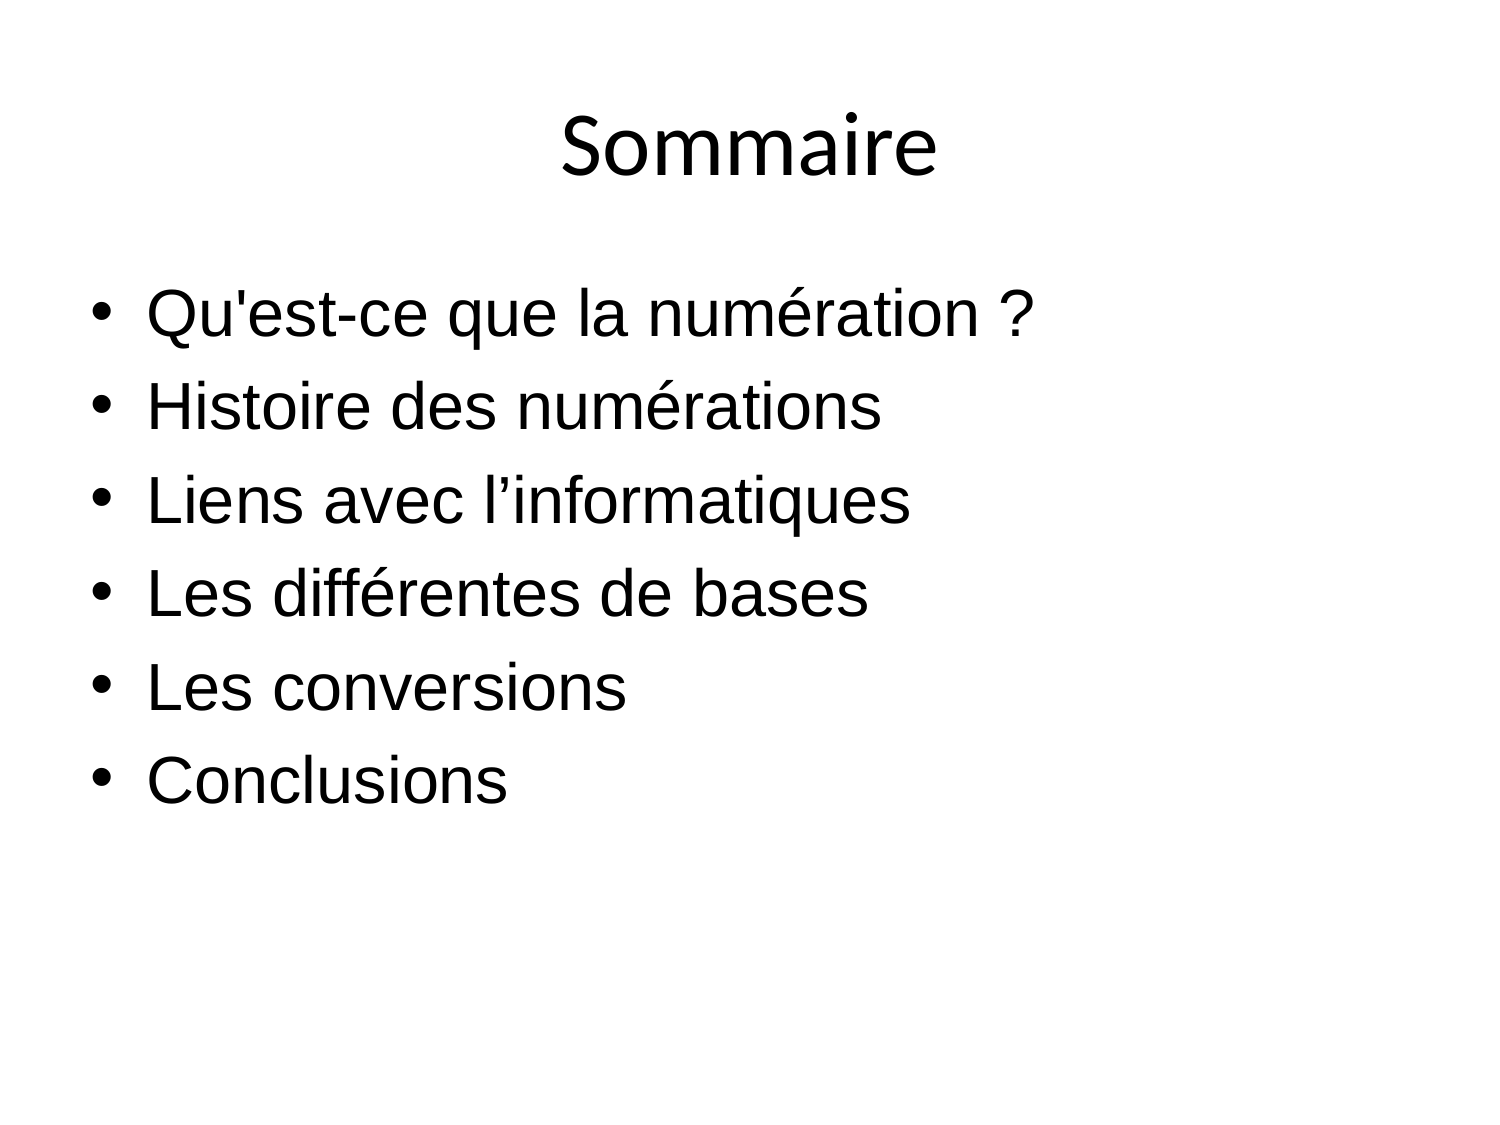

# Sommaire
Qu'est-ce que la numération ?
Histoire des numérations
Liens avec l’informatiques
Les différentes de bases
Les conversions
Conclusions